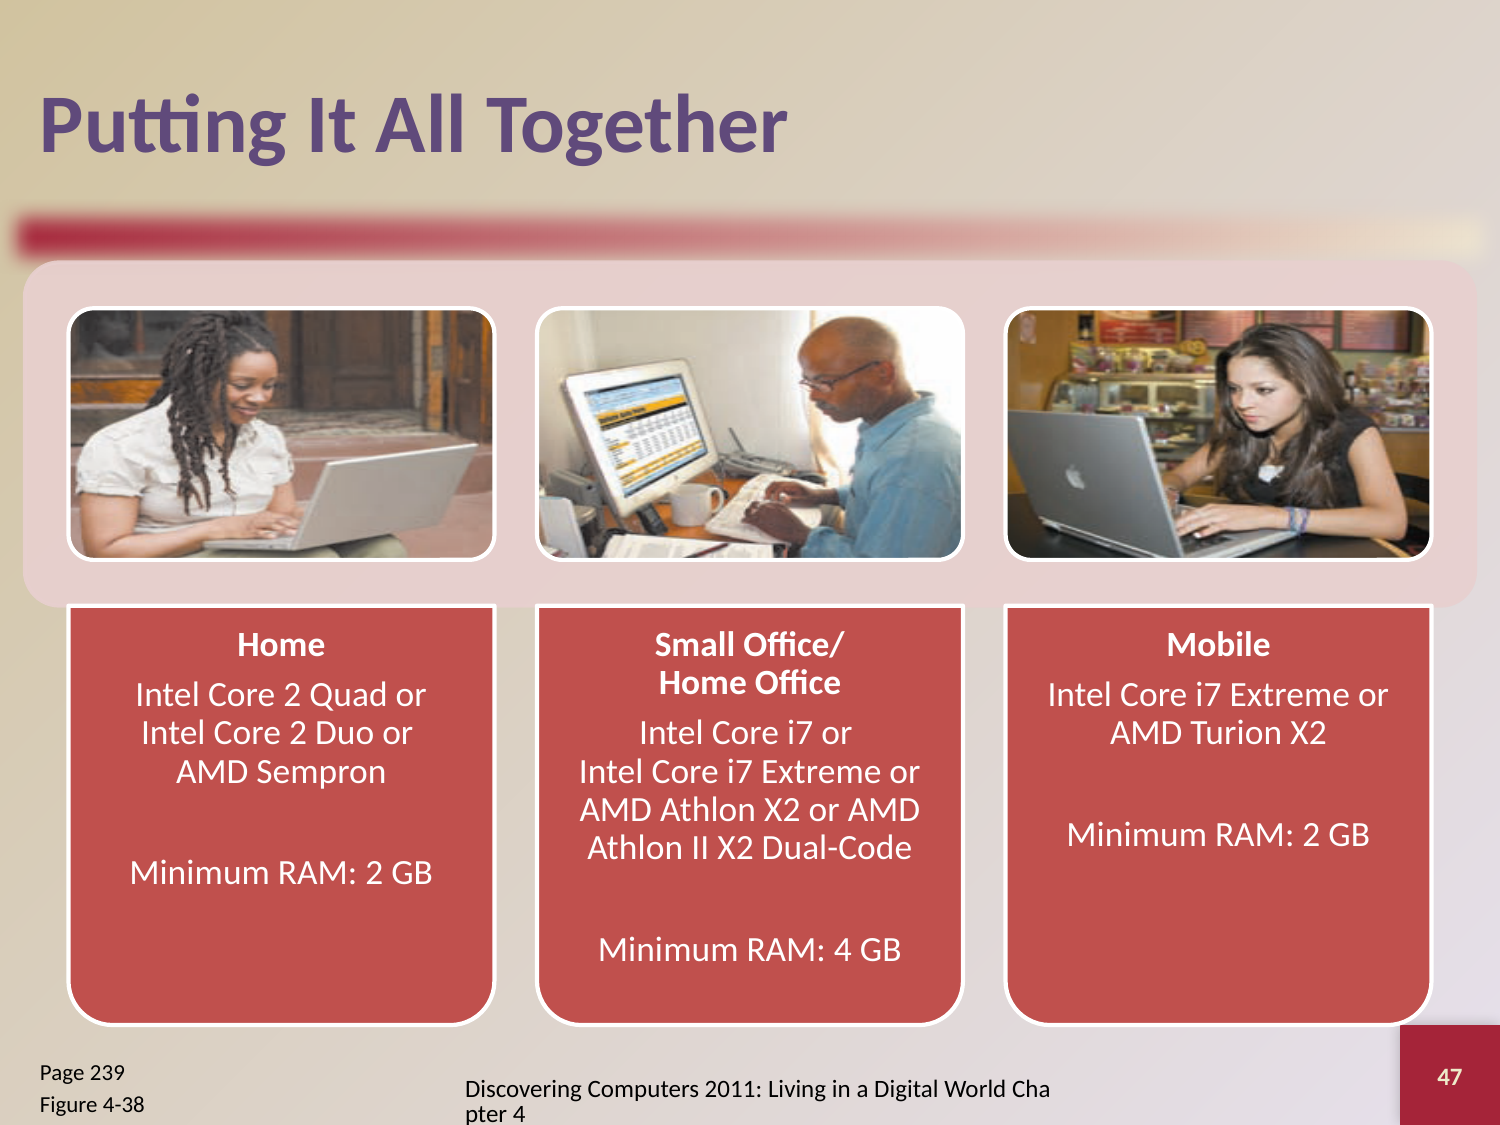

# Putting It All Together
Home
Intel Core 2 Quad or Intel Core 2 Duo or
AMD Sempron

Minimum RAM: 2 GB
Small Office/
Home Office
Intel Core i7 or
Intel Core i7 Extreme or AMD Athlon X2 or AMD Athlon II X2 Dual-Code

Minimum RAM: 4 GB
Mobile
Intel Core i7 Extreme or AMD Turion X2

Minimum RAM: 2 GB
47
Page 239
Figure 4-38
Discovering Computers 2011: Living in a Digital World Chapter 4